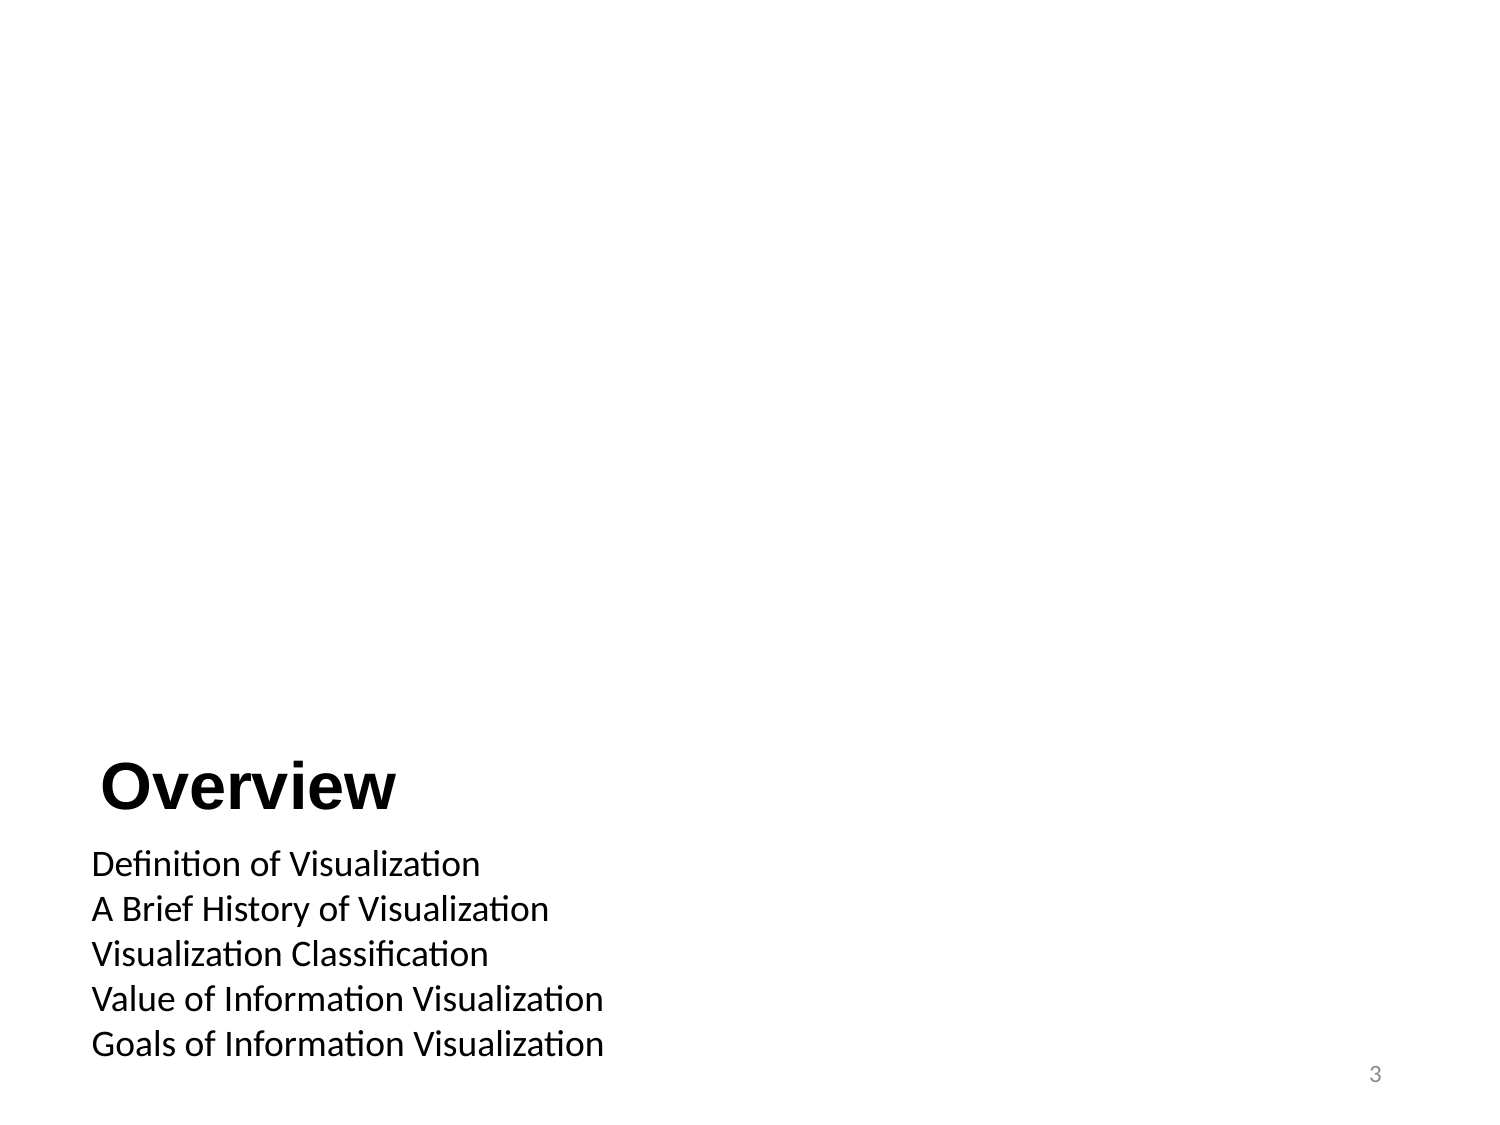

Overview
Definition of Visualization
A Brief History of Visualization
Visualization Classification
Value of Information Visualization
Goals of Information Visualization
3